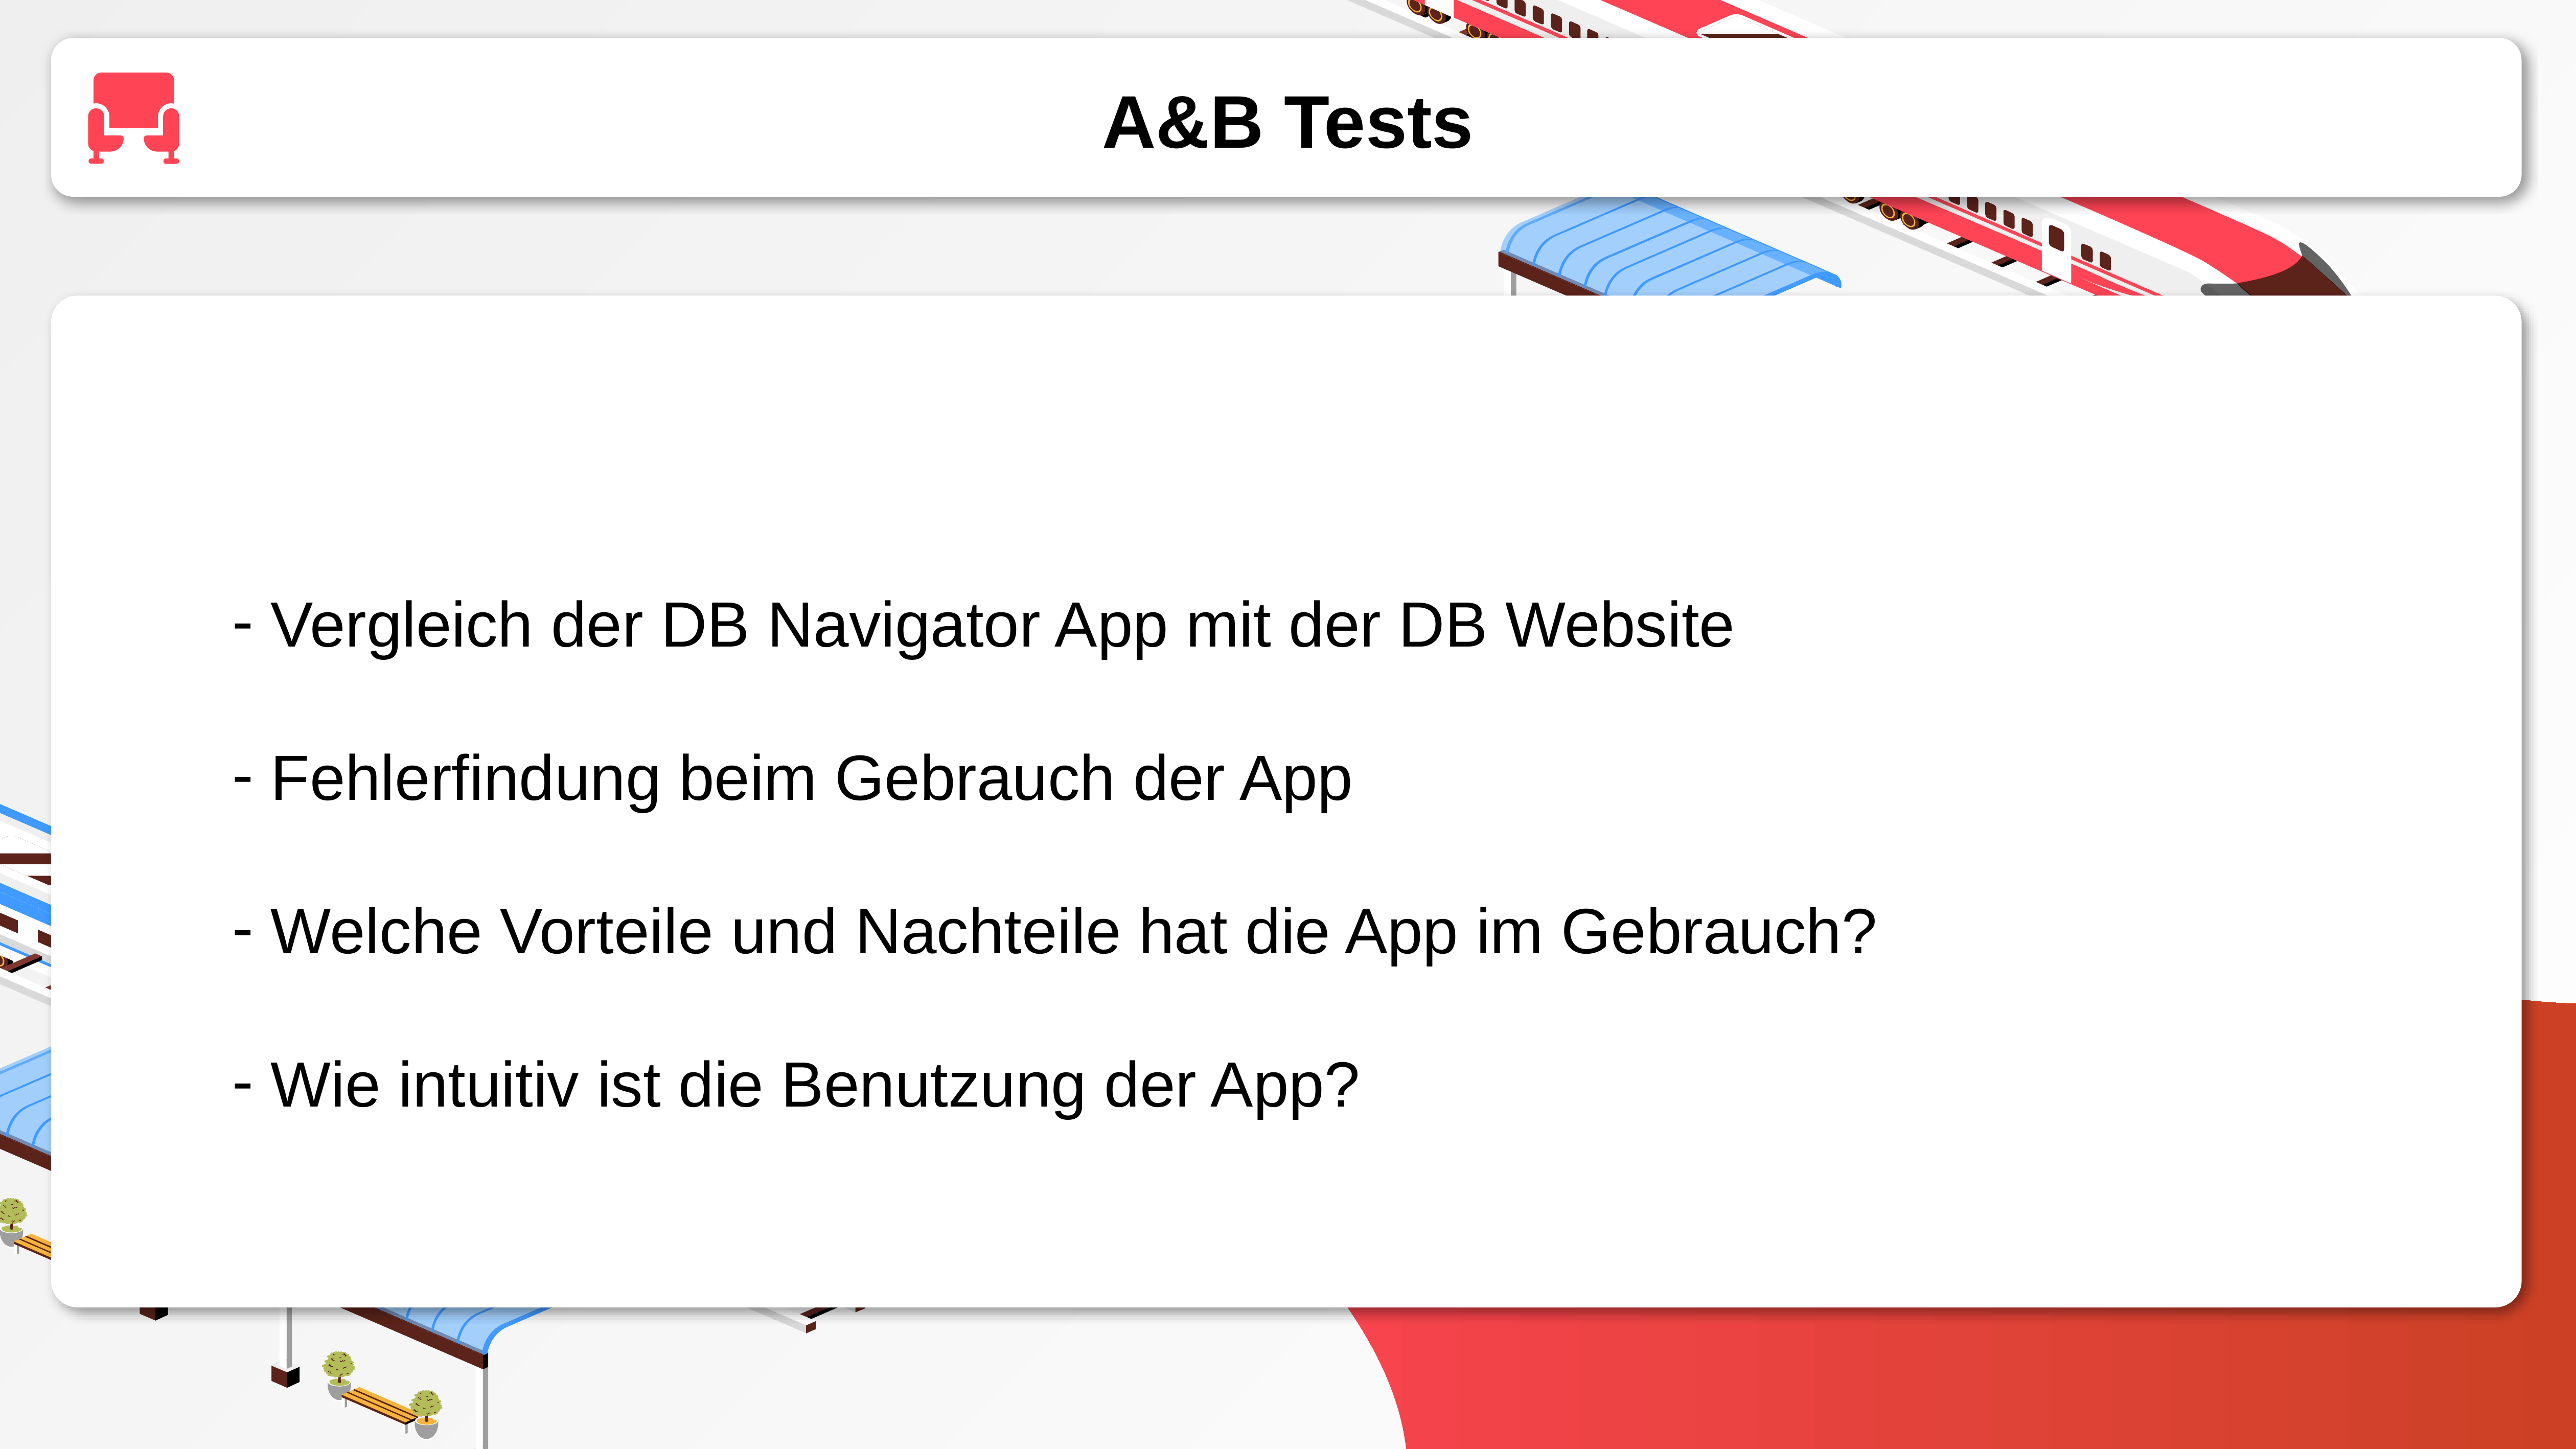

# A&B Tests
Vergleich der DB Navigator App mit der DB Website
Fehlerfindung beim Gebrauch der App
Welche Vorteile und Nachteile hat die App im Gebrauch?
Wie intuitiv ist die Benutzung der App?